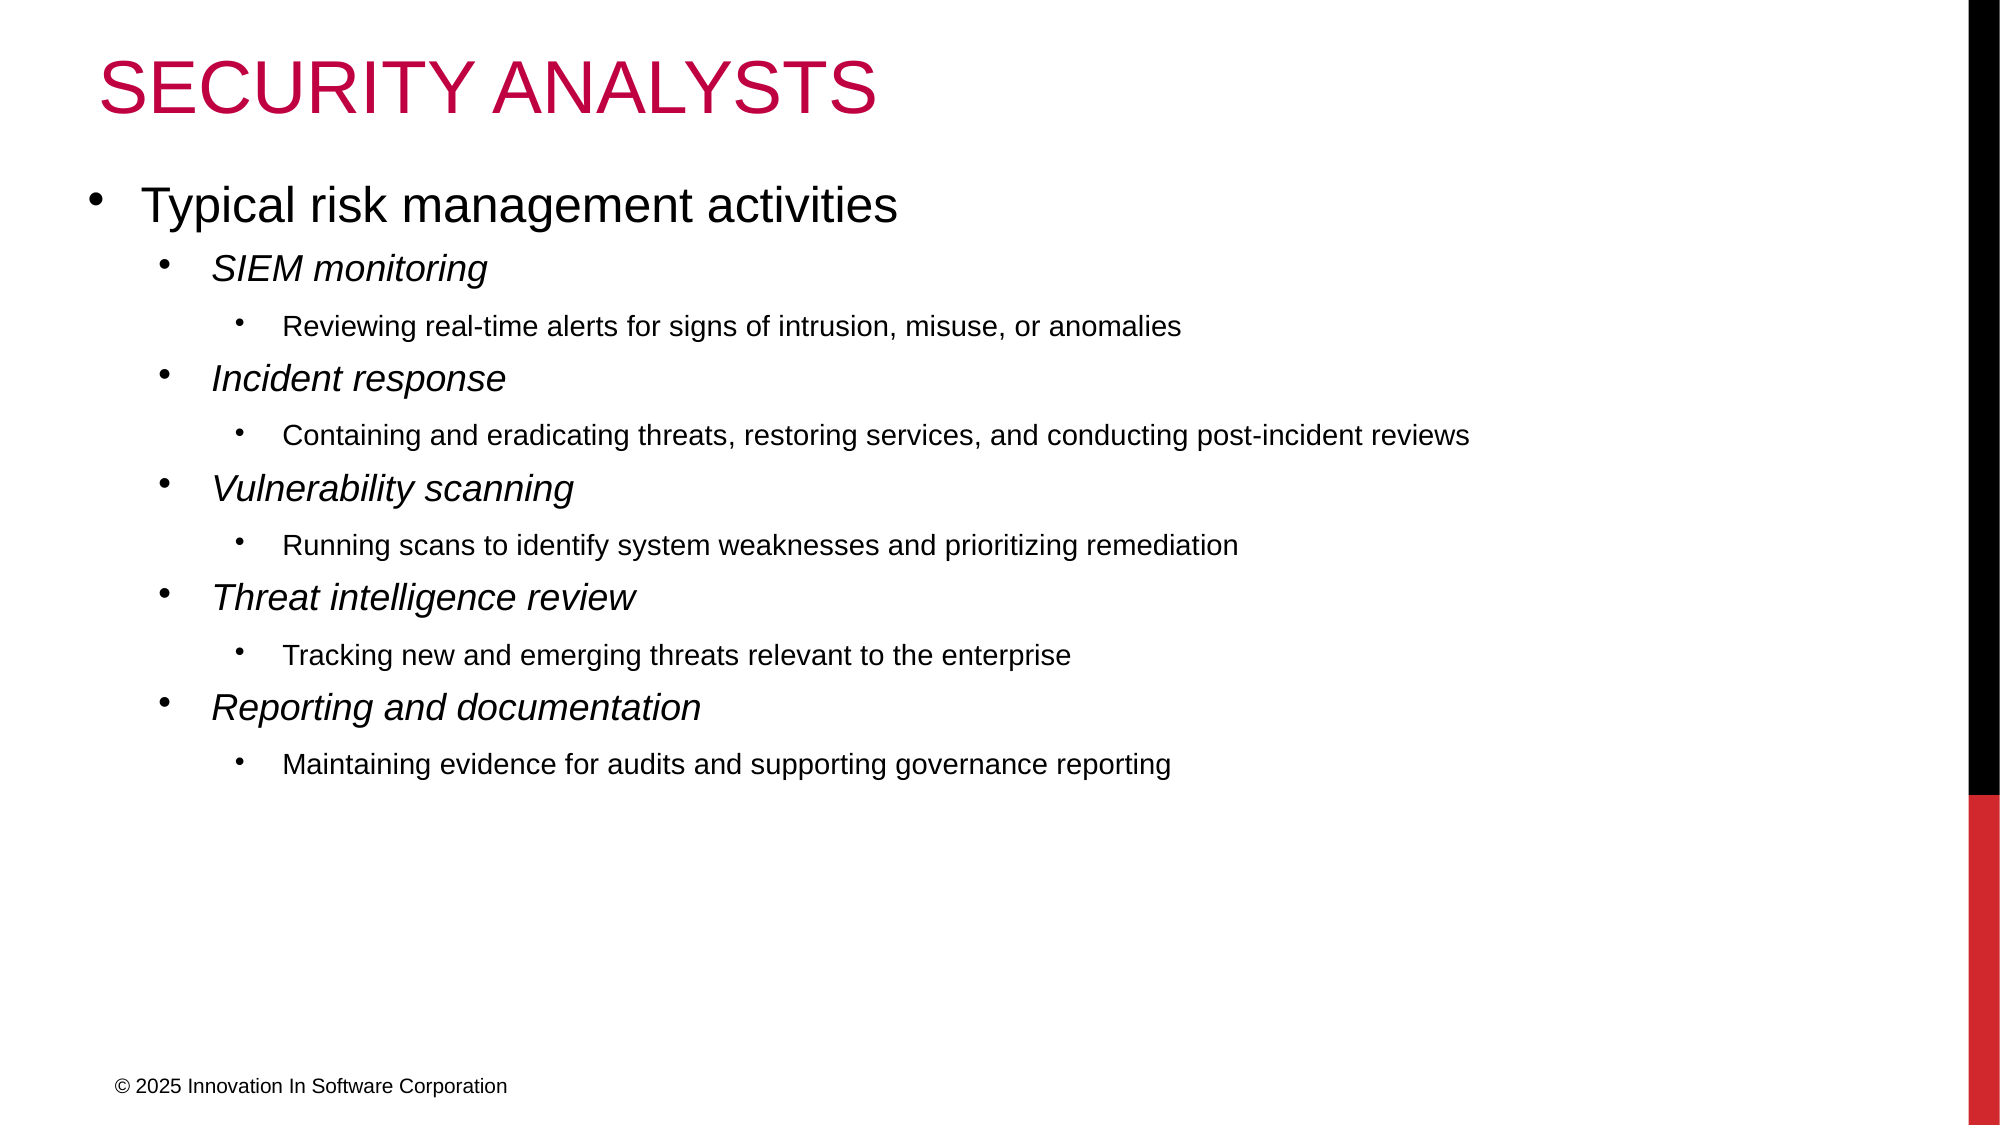

# Security Analysts
Typical risk management activities
SIEM monitoring
Reviewing real-time alerts for signs of intrusion, misuse, or anomalies
Incident response
Containing and eradicating threats, restoring services, and conducting post-incident reviews
Vulnerability scanning
Running scans to identify system weaknesses and prioritizing remediation
Threat intelligence review
Tracking new and emerging threats relevant to the enterprise
Reporting and documentation
Maintaining evidence for audits and supporting governance reporting
© 2025 Innovation In Software Corporation